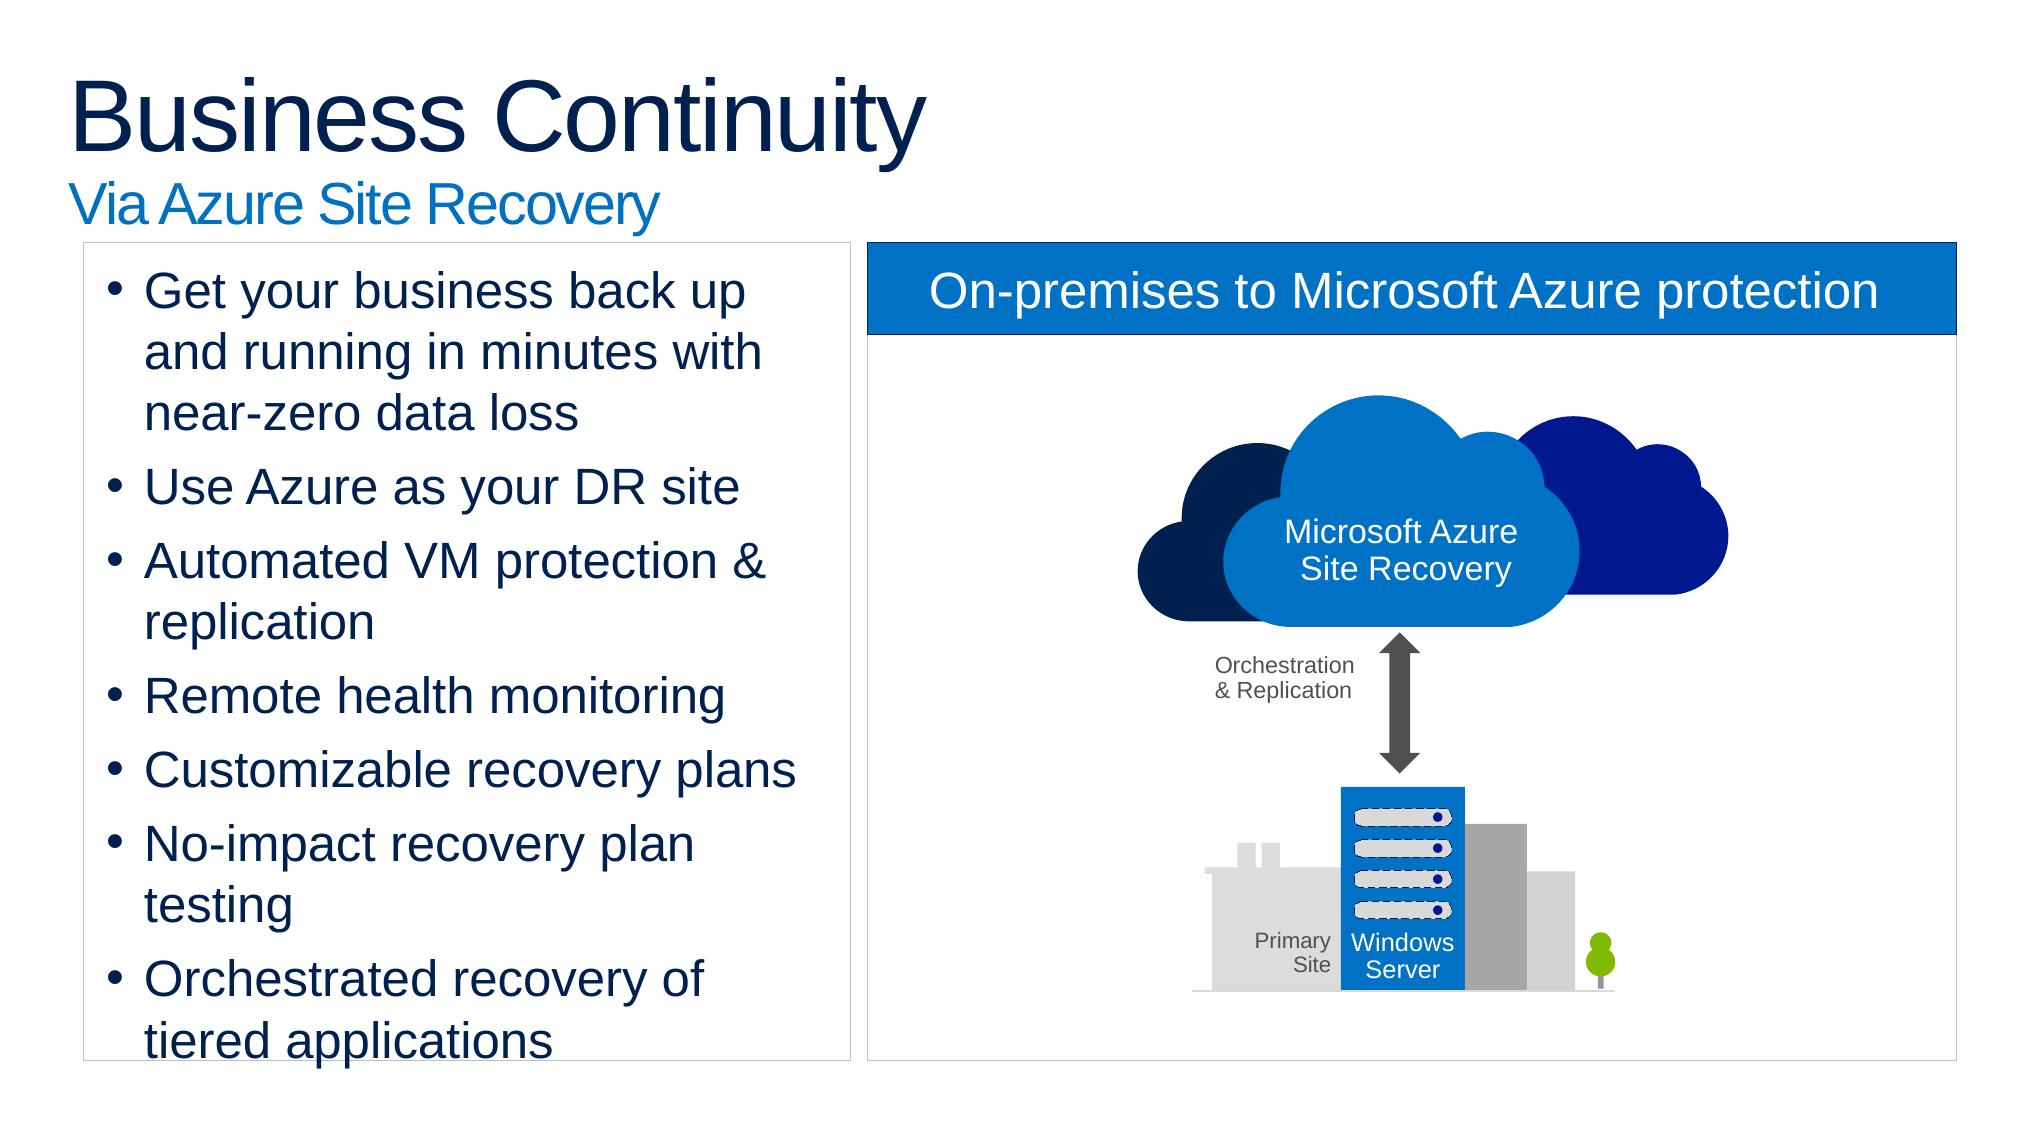

# Business Continuity Via Azure Site Recovery
Get your business back up and running in minutes with near-zero data loss
Use Azure as your DR site
Automated VM protection & replication
Remote health monitoring
Customizable recovery plans
No-impact recovery plan testing
Orchestrated recovery of tiered applications
On-premises to Microsoft Azure protection

Microsoft Azure
Site Recovery

Orchestration
& Replication

Primary Site
Windows Server